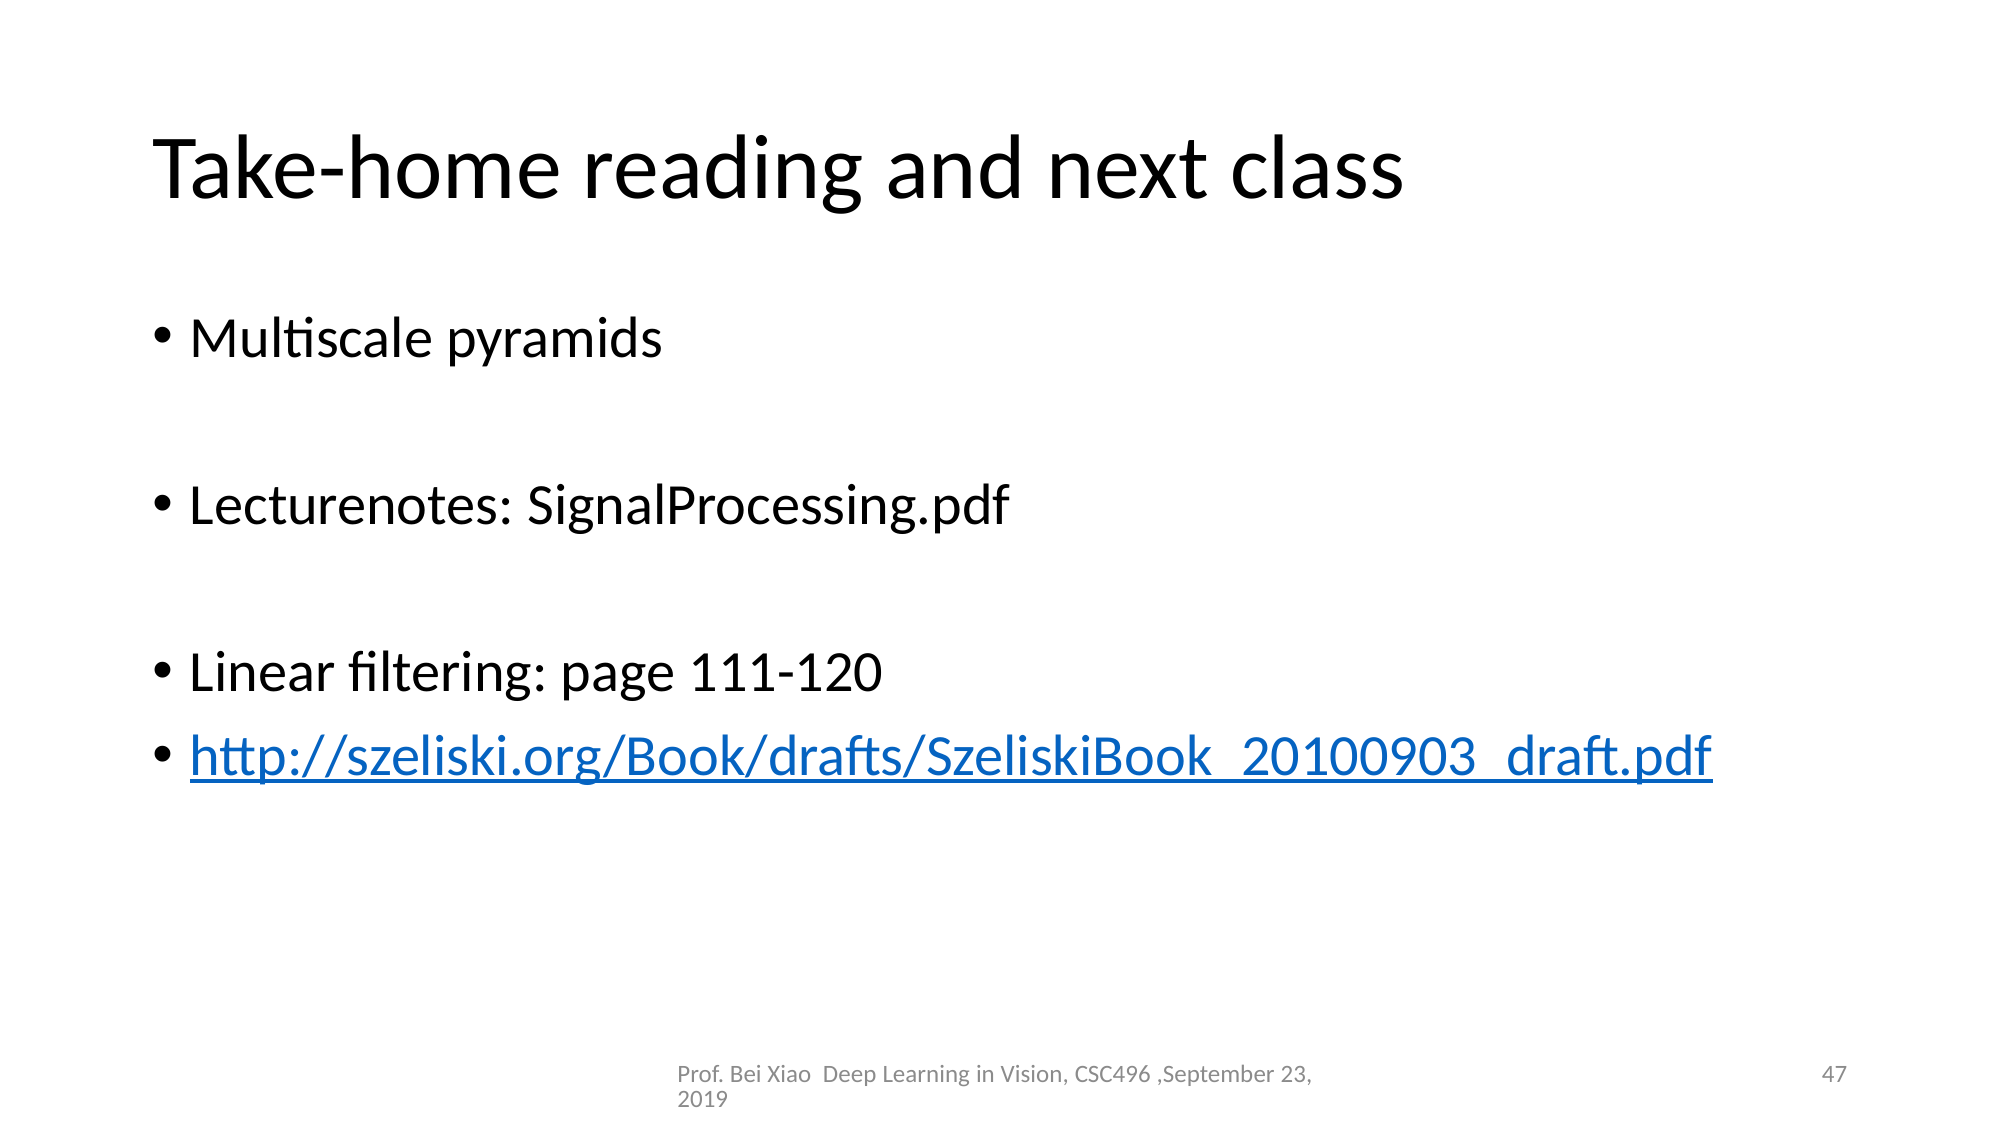

# Take-home reading and next class
Multiscale pyramids

Lecturenotes: SignalProcessing.pdf

Linear filtering: page 111-120
http://szeliski.org/Book/drafts/SzeliskiBook_20100903_draft.pdf

Prof. Bei Xiao  Deep Learning in Vision, CSC496 ,September 23, 2019
47